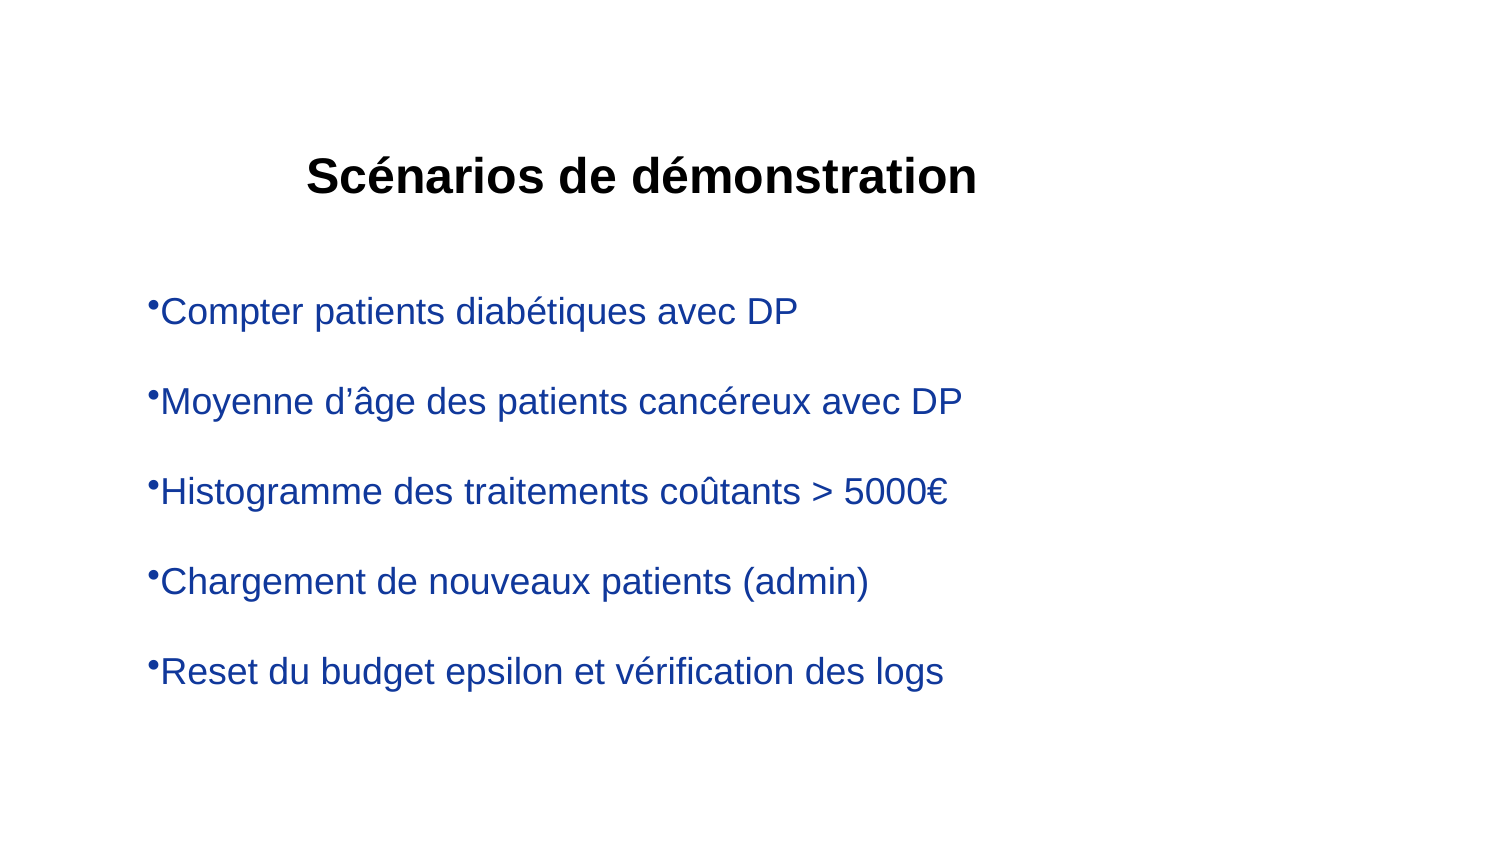

Scénarios de démonstration

Compter patients diabétiques avec DP

Moyenne d’âge des patients cancéreux avec DP

Histogramme des traitements coûtants > 5000€

Chargement de nouveaux patients (admin)

Reset du budget epsilon et vérification des logs